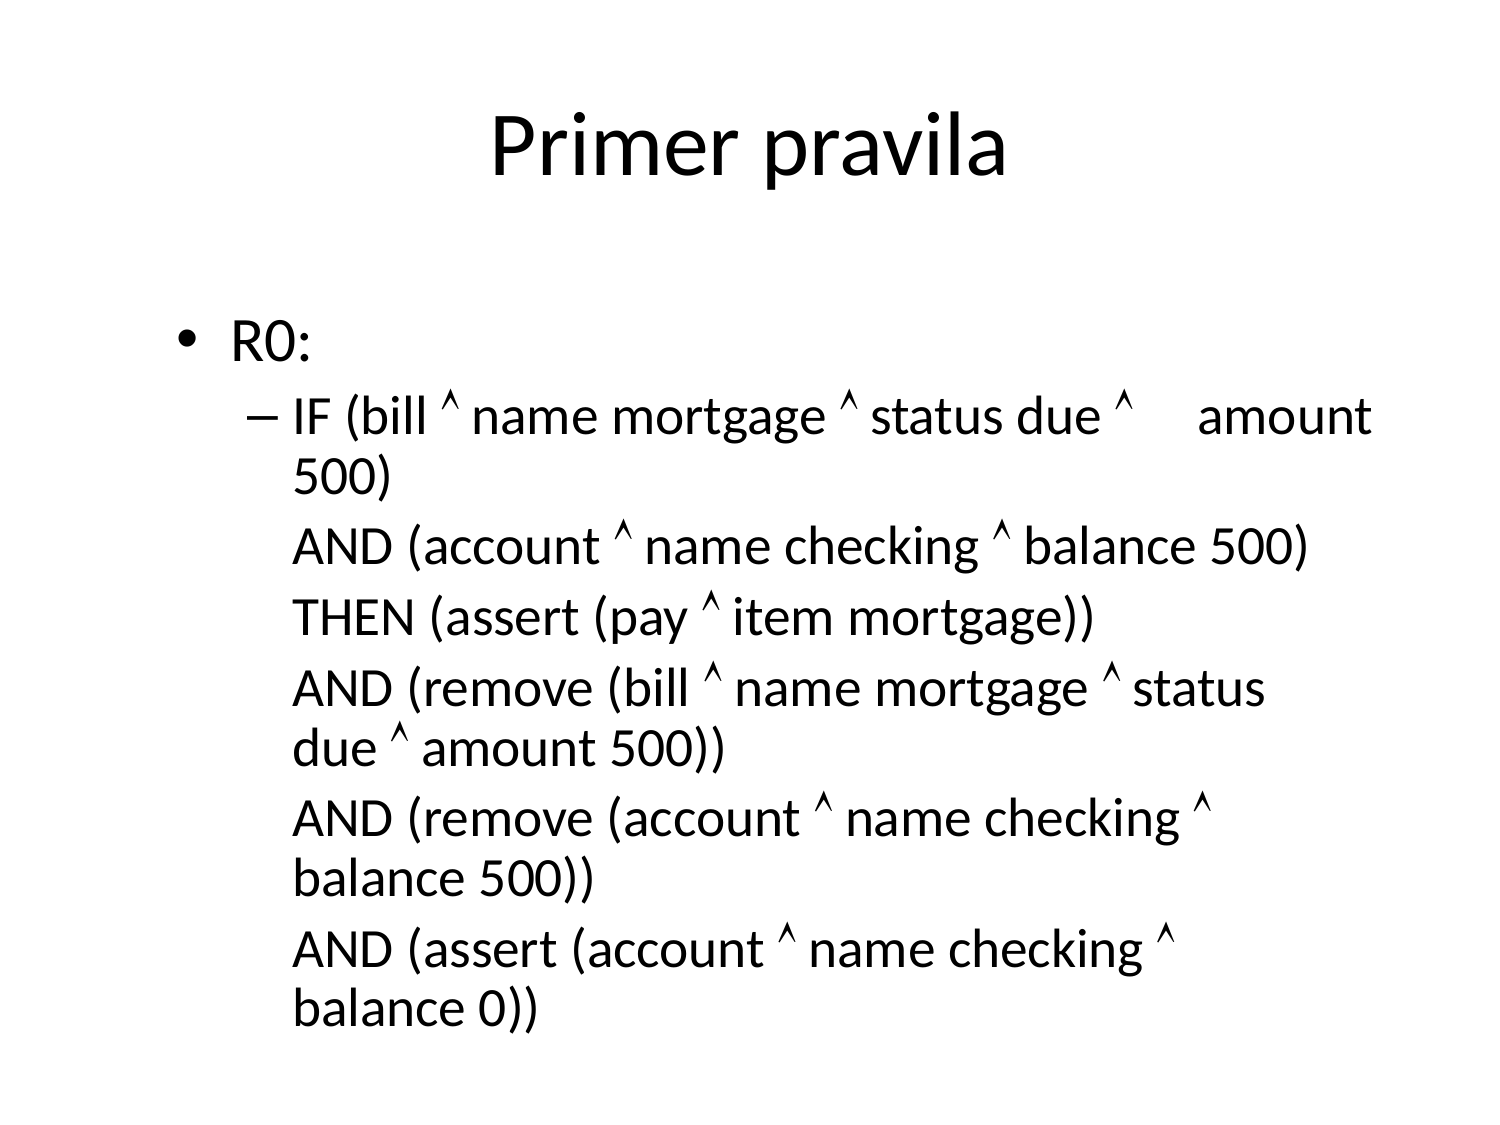

# Primer pravila
R0:
IF (bill ∧ name mortgage ∧ status due ∧ 		    amount 500)
	AND (account ∧ name checking ∧ balance 500)
	THEN (assert (pay ∧ item mortgage))
	AND (remove (bill ∧ name mortgage ∧ status 		       due ∧ amount 500))
	AND (remove (account ∧ name checking ∧ 		       balance 500))
	AND (assert (account ∧ name checking ∧ 		       balance 0))